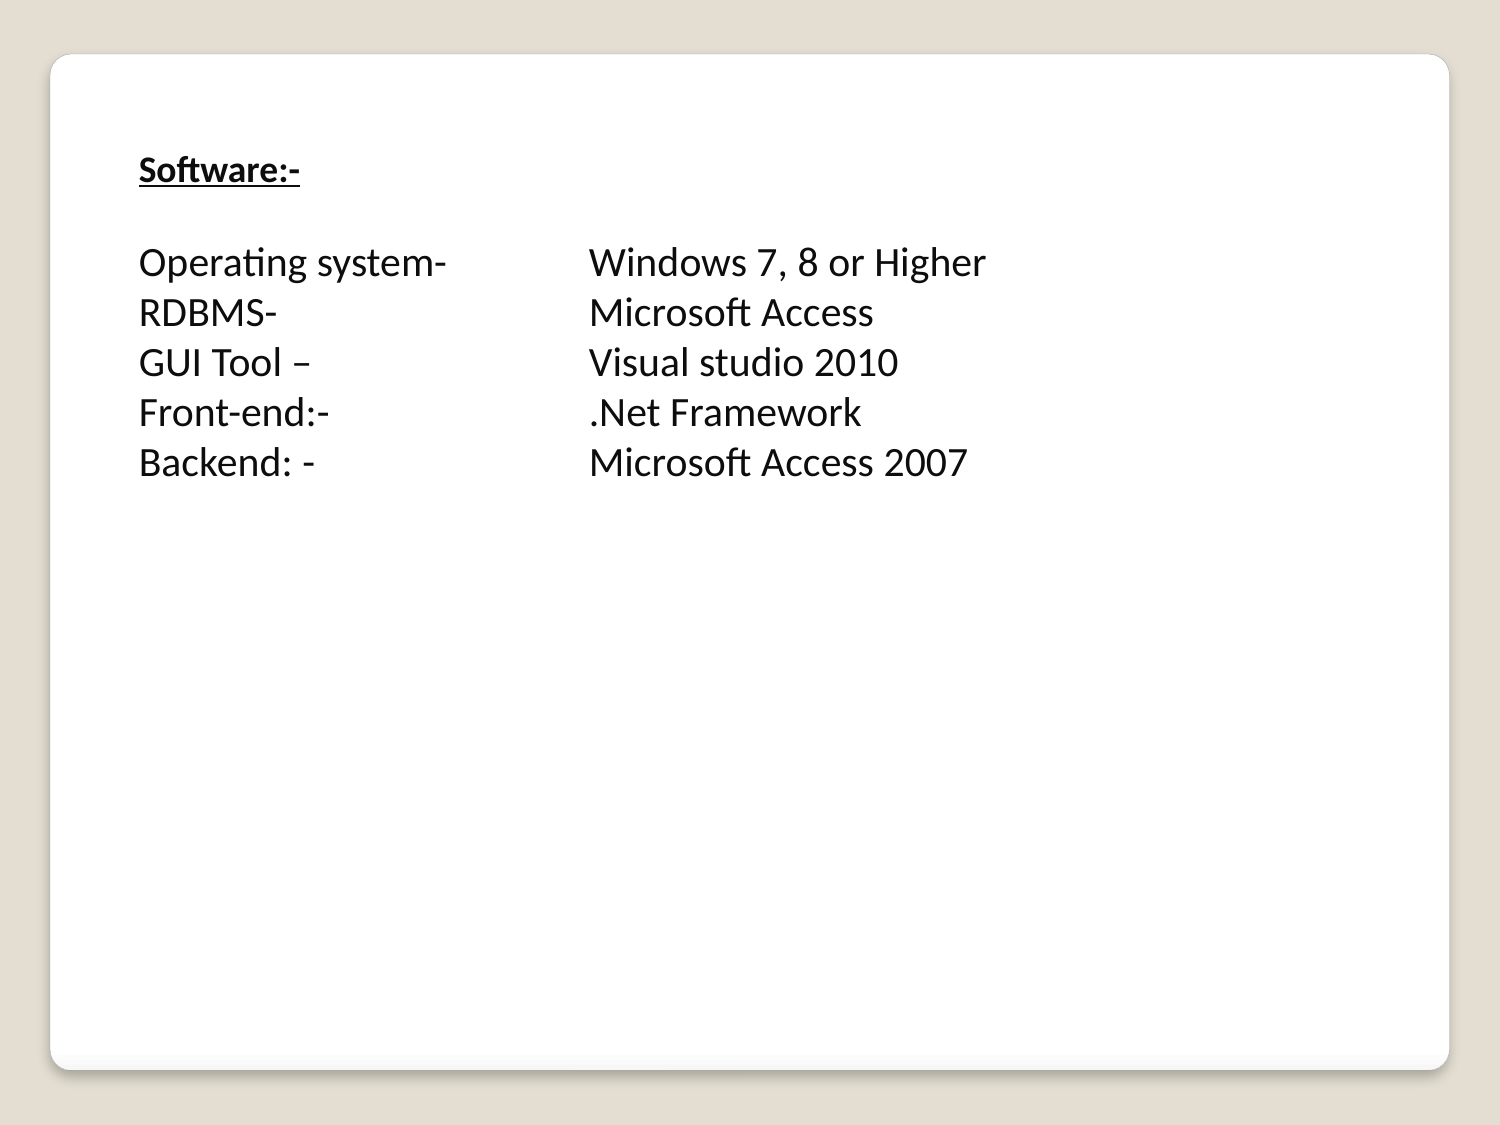

Software:-
Operating system- 	Windows 7, 8 or Higher
RDBMS-			Microsoft Access
GUI Tool – 		Visual studio 2010
Front-end:- 		.Net Framework
Backend: - 		Microsoft Access 2007